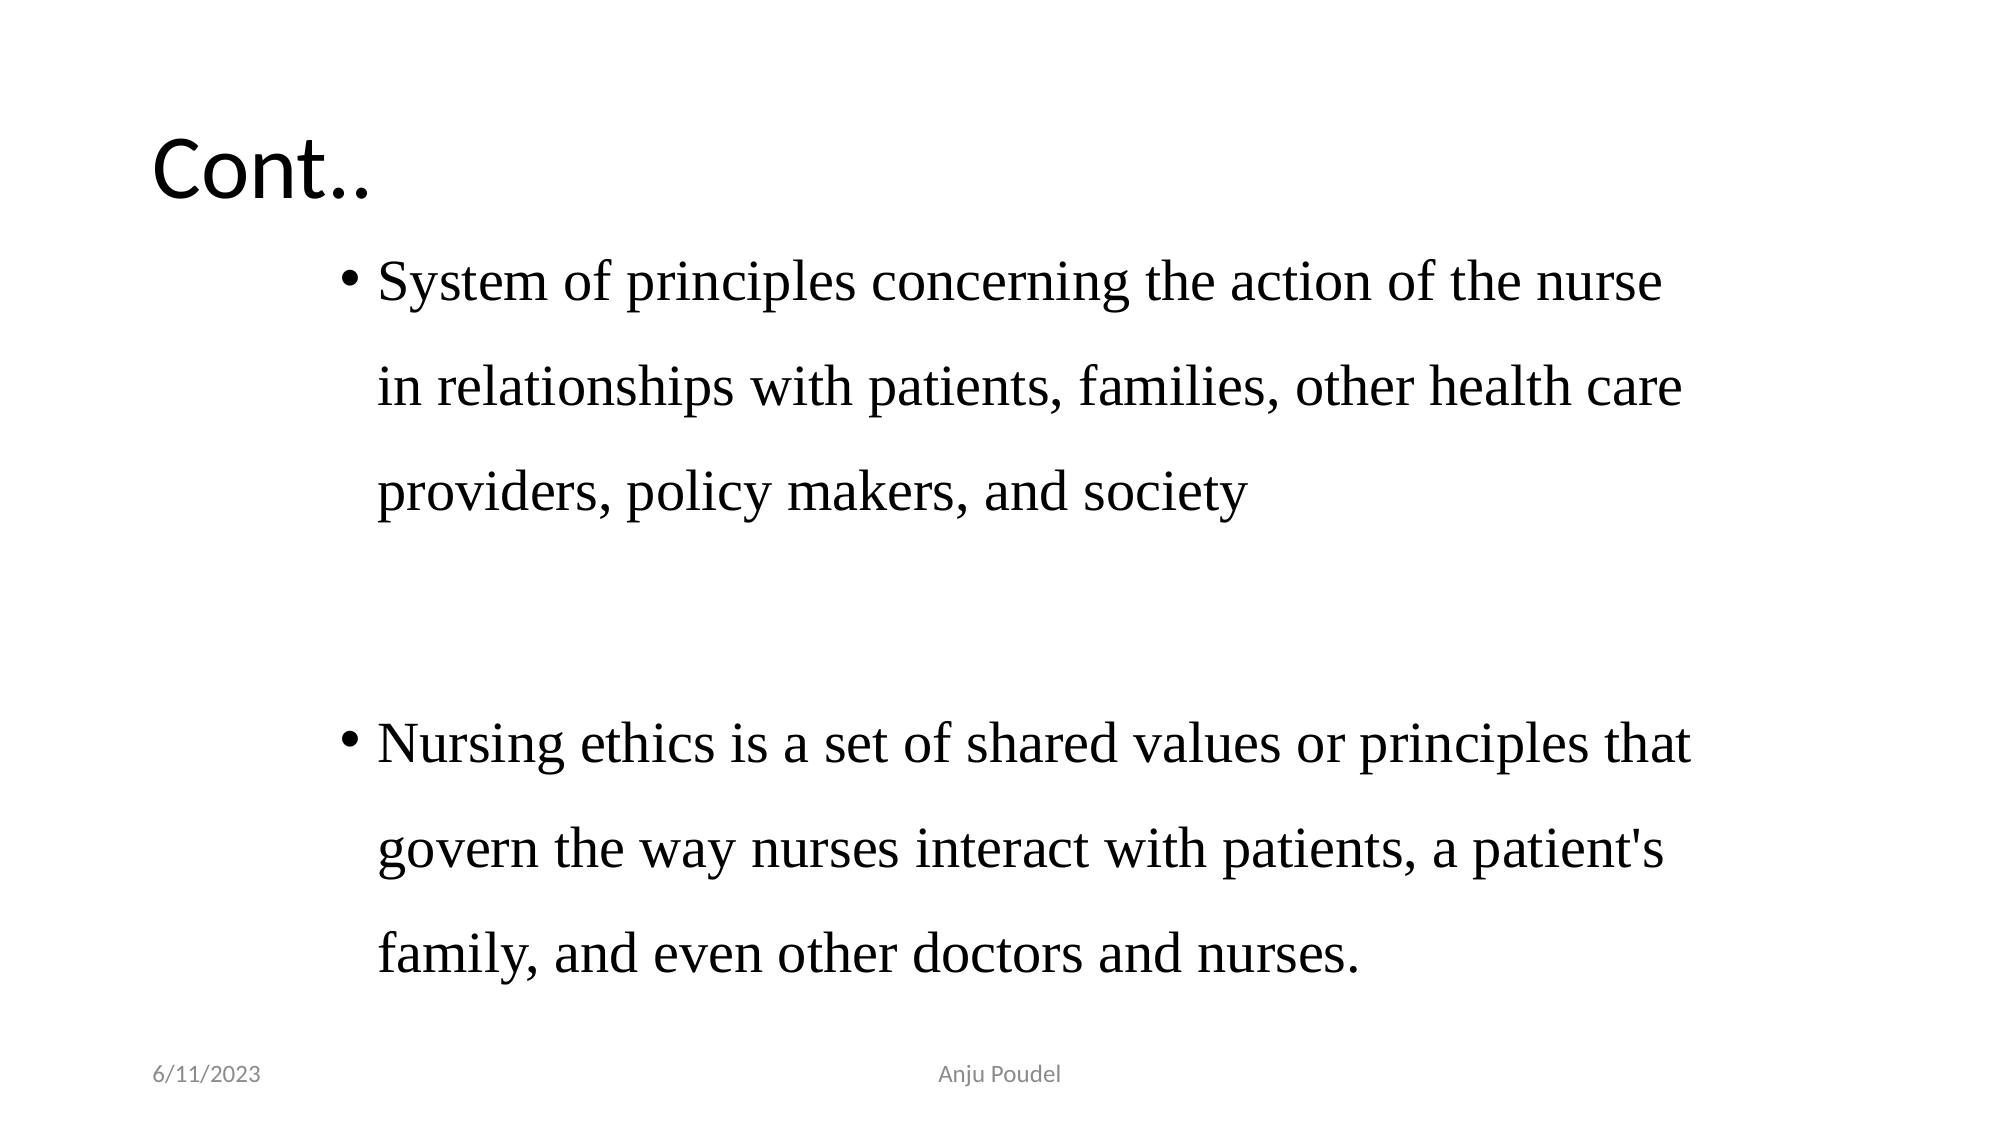

# Cont..
System of principles concerning the action of the nurse in relationships with patients, families, other health care providers, policy makers, and society

Nursing ethics is a set of shared values or principles that govern the way nurses interact with patients, a patient's family, and even other doctors and nurses.

6/11/2023
Anju Poudel